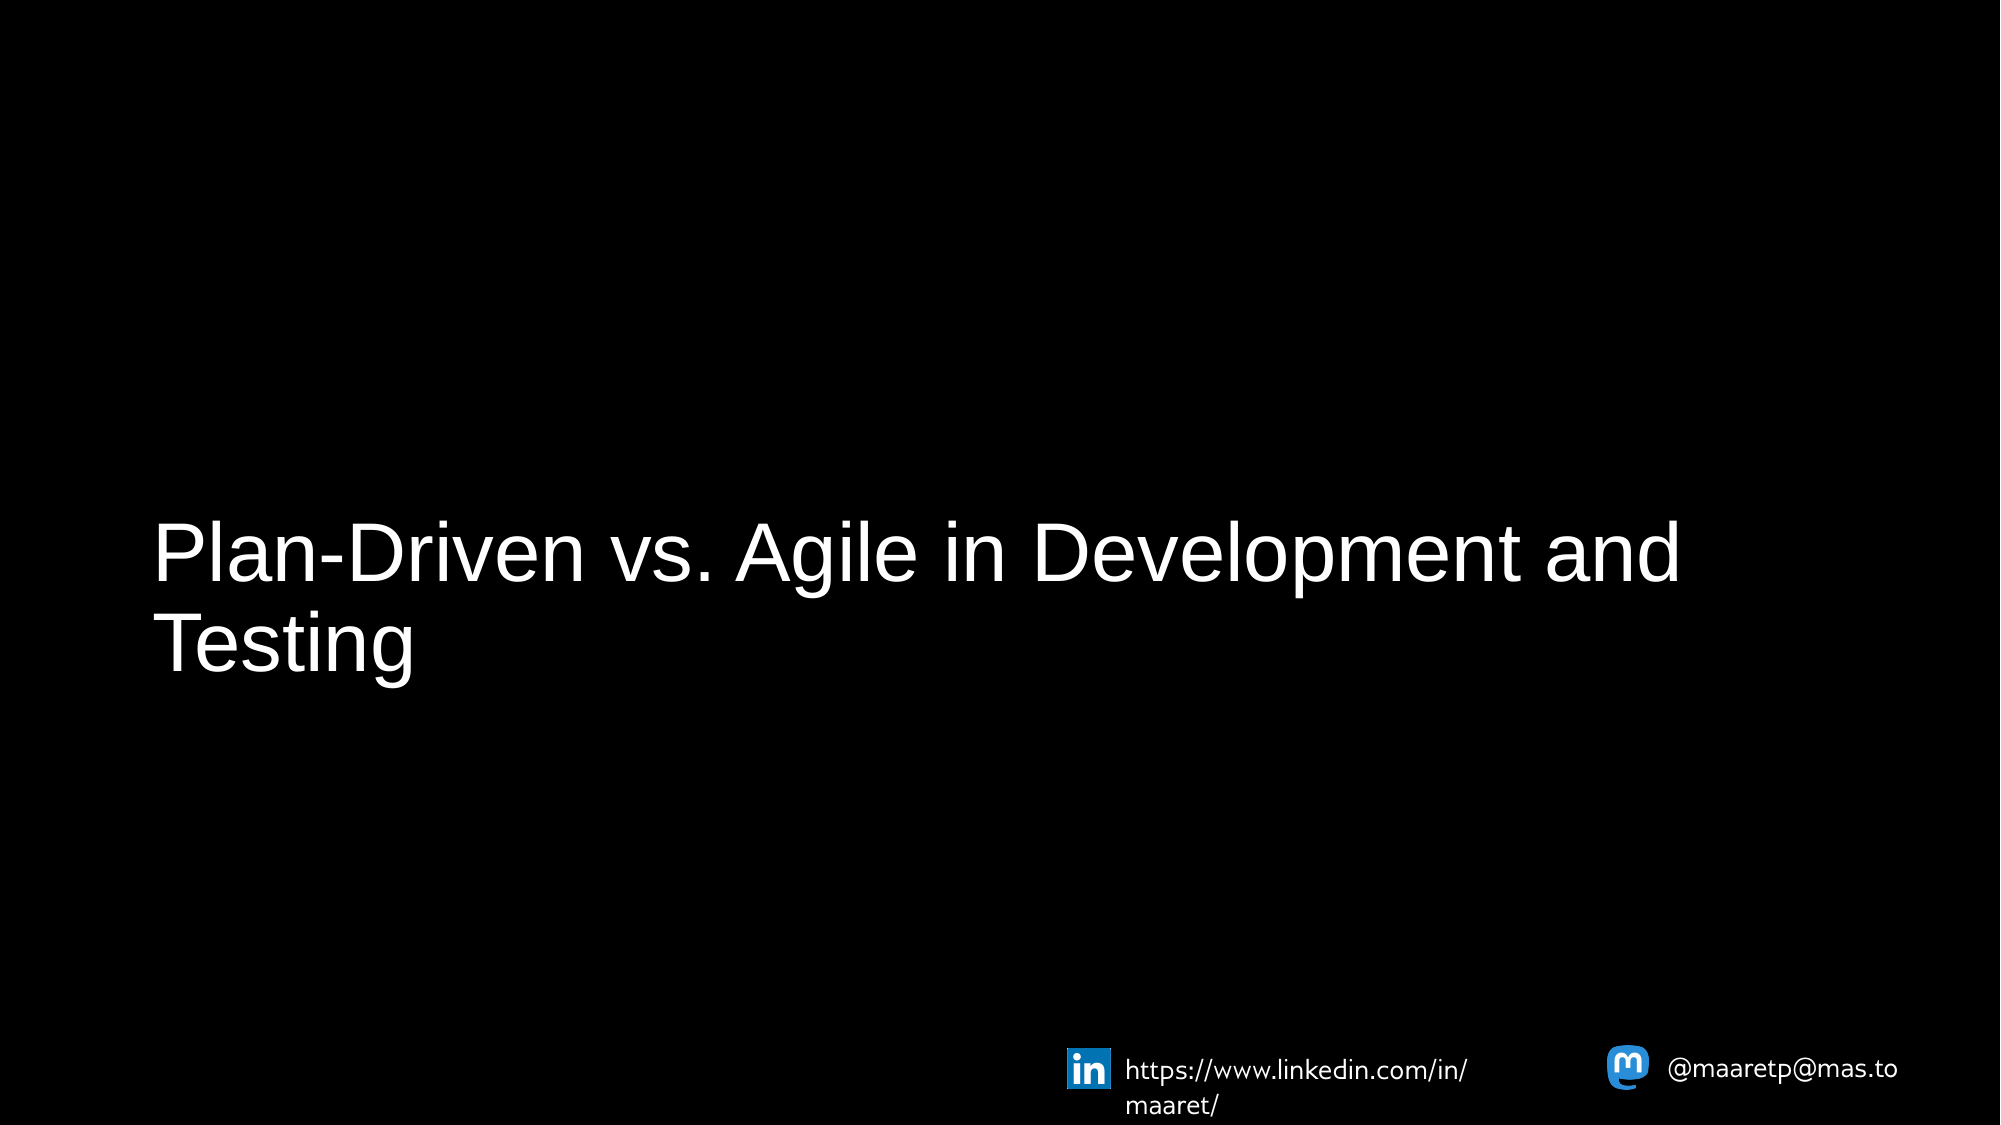

# Plan-Driven vs. Agile in Development and Testing